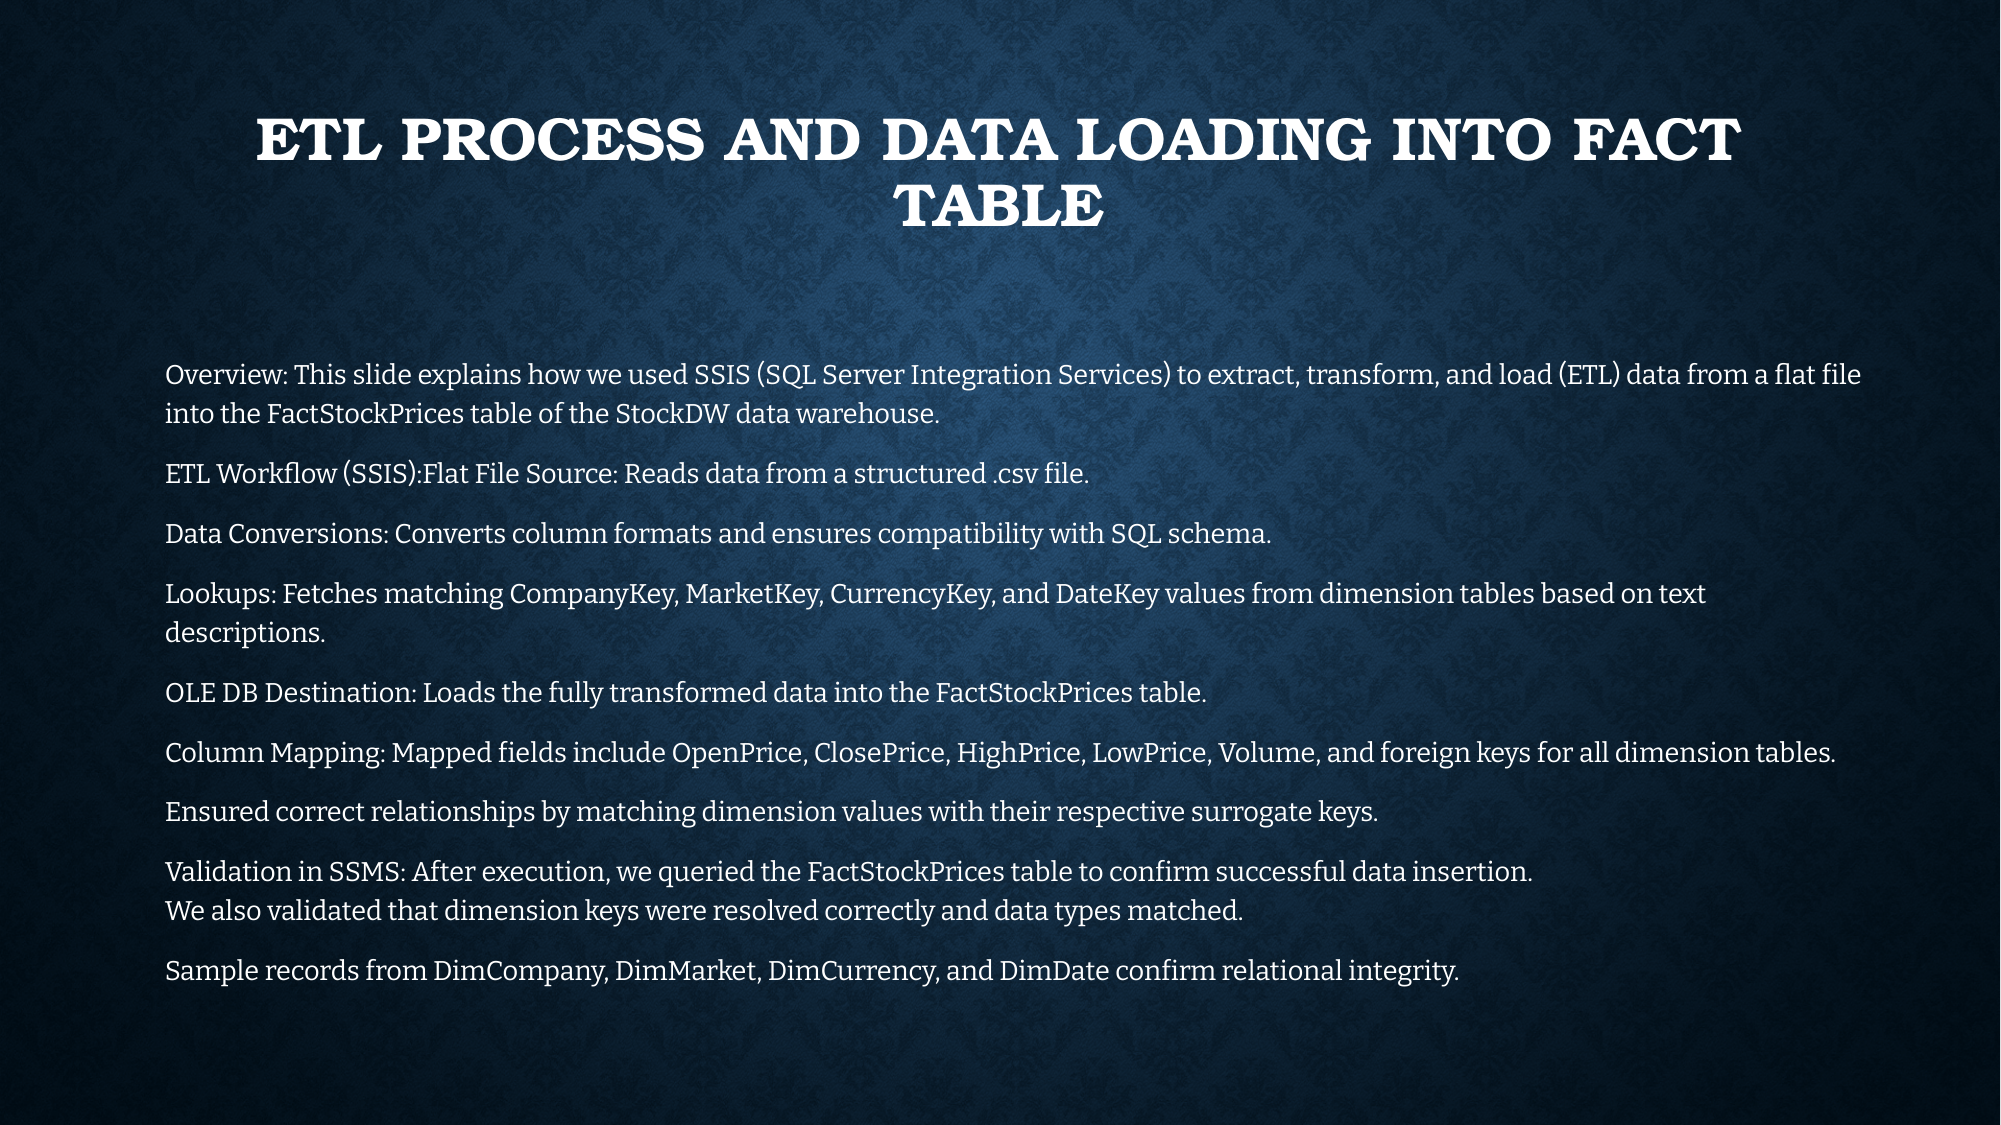

# ETL Process and Data Loading into Fact Table
Overview: This slide explains how we used SSIS (SQL Server Integration Services) to extract, transform, and load (ETL) data from a flat file into the FactStockPrices table of the StockDW data warehouse.
ETL Workflow (SSIS):Flat File Source: Reads data from a structured .csv file.
Data Conversions: Converts column formats and ensures compatibility with SQL schema.
Lookups: Fetches matching CompanyKey, MarketKey, CurrencyKey, and DateKey values from dimension tables based on text descriptions.
OLE DB Destination: Loads the fully transformed data into the FactStockPrices table.
Column Mapping: Mapped fields include OpenPrice, ClosePrice, HighPrice, LowPrice, Volume, and foreign keys for all dimension tables.
Ensured correct relationships by matching dimension values with their respective surrogate keys.
Validation in SSMS: After execution, we queried the FactStockPrices table to confirm successful data insertion.
We also validated that dimension keys were resolved correctly and data types matched.
Sample records from DimCompany, DimMarket, DimCurrency, and DimDate confirm relational integrity.